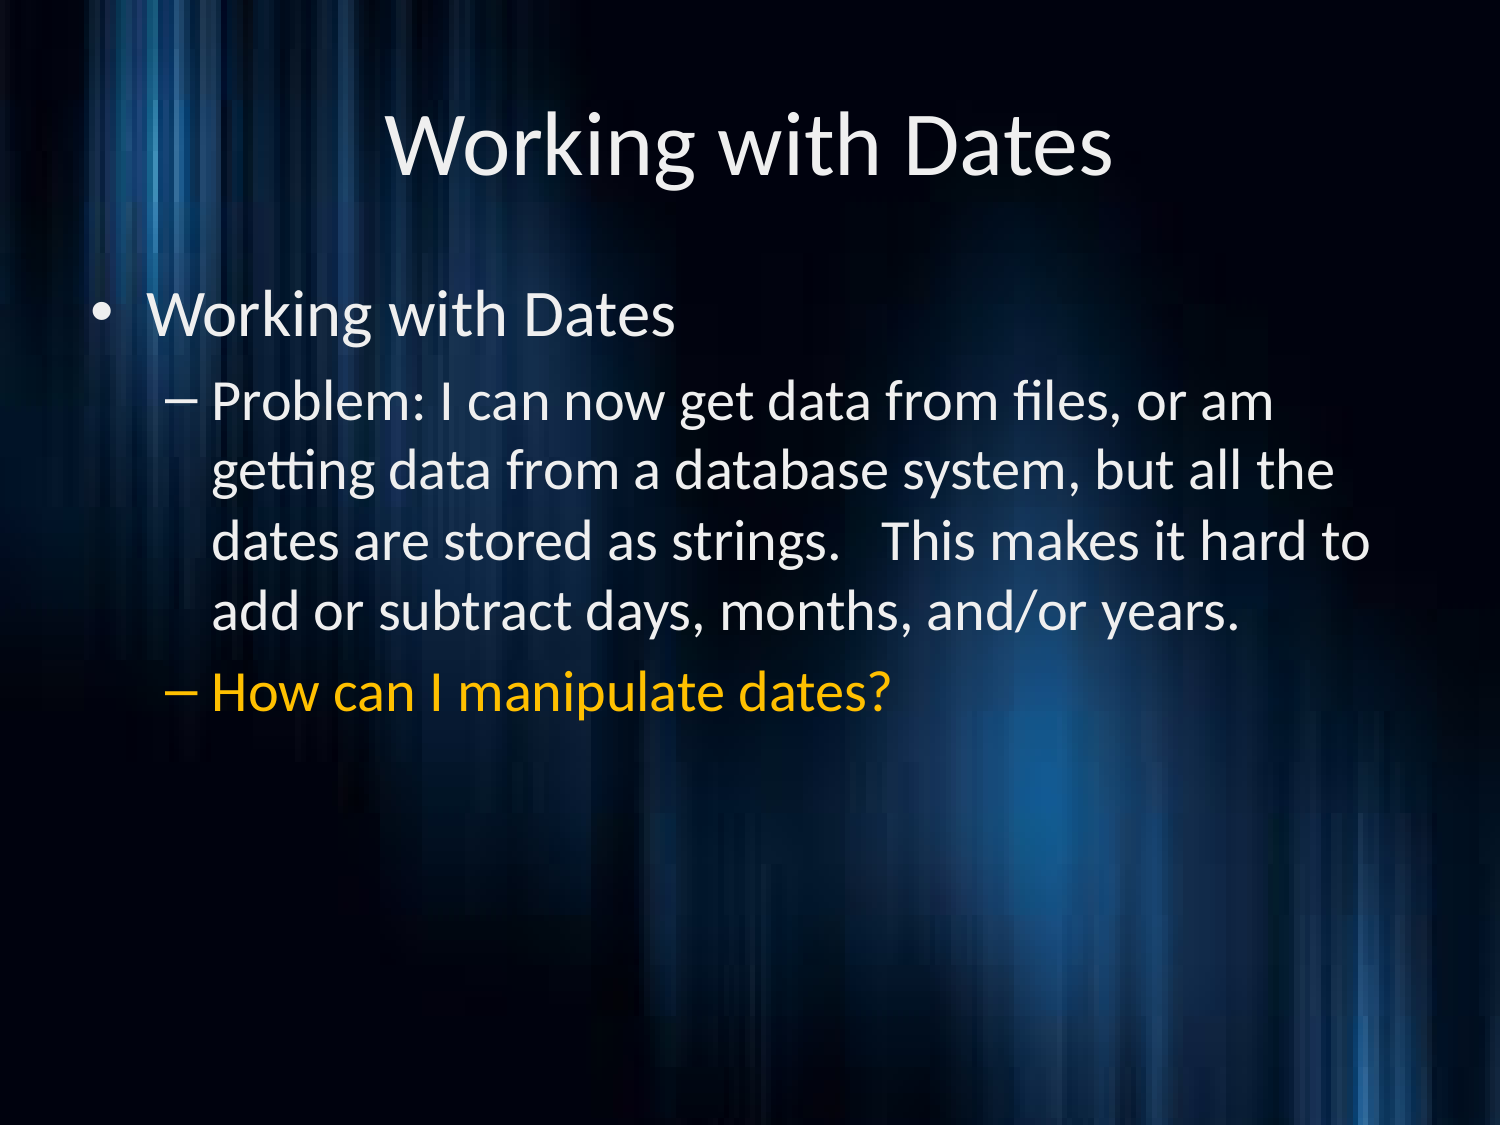

# Working with Dates
Working with Dates
Problem: I can now get data from files, or am getting data from a database system, but all the dates are stored as strings.   This makes it hard to add or subtract days, months, and/or years.
How can I manipulate dates?